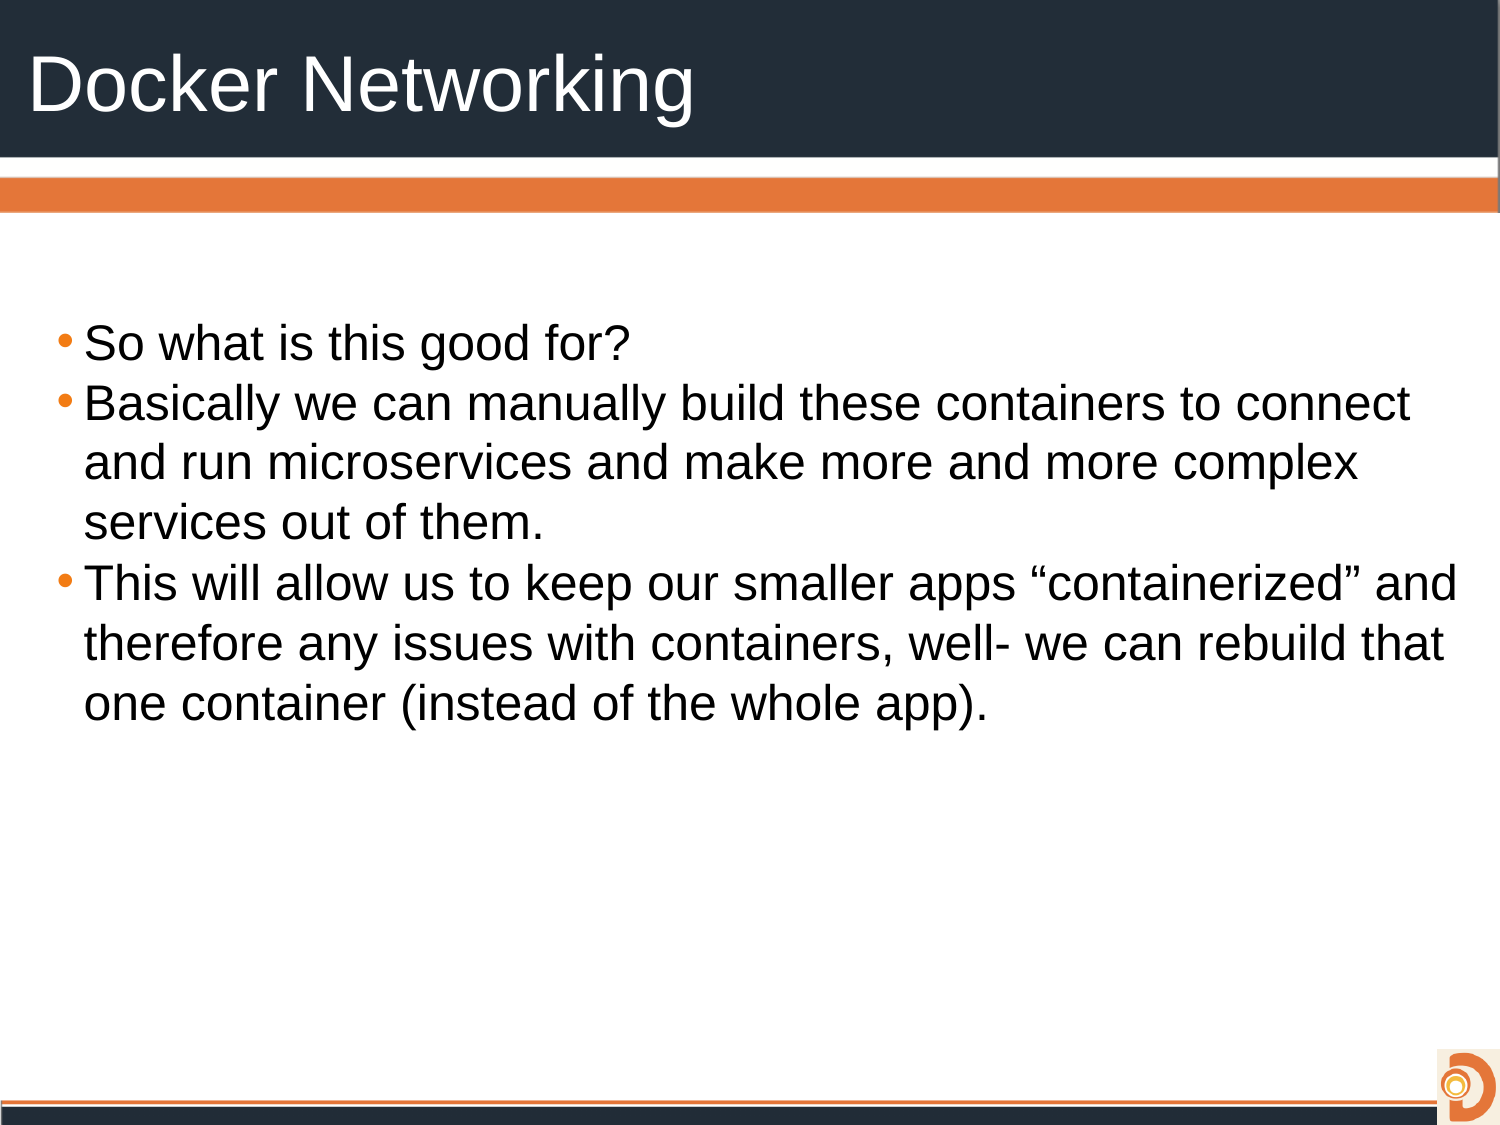

# Docker Networking

So what is this good for?
Basically we can manually build these containers to connect and run microservices and make more and more complex services out of them.
This will allow us to keep our smaller apps “containerized” and therefore any issues with containers, well- we can rebuild that one container (instead of the whole app).